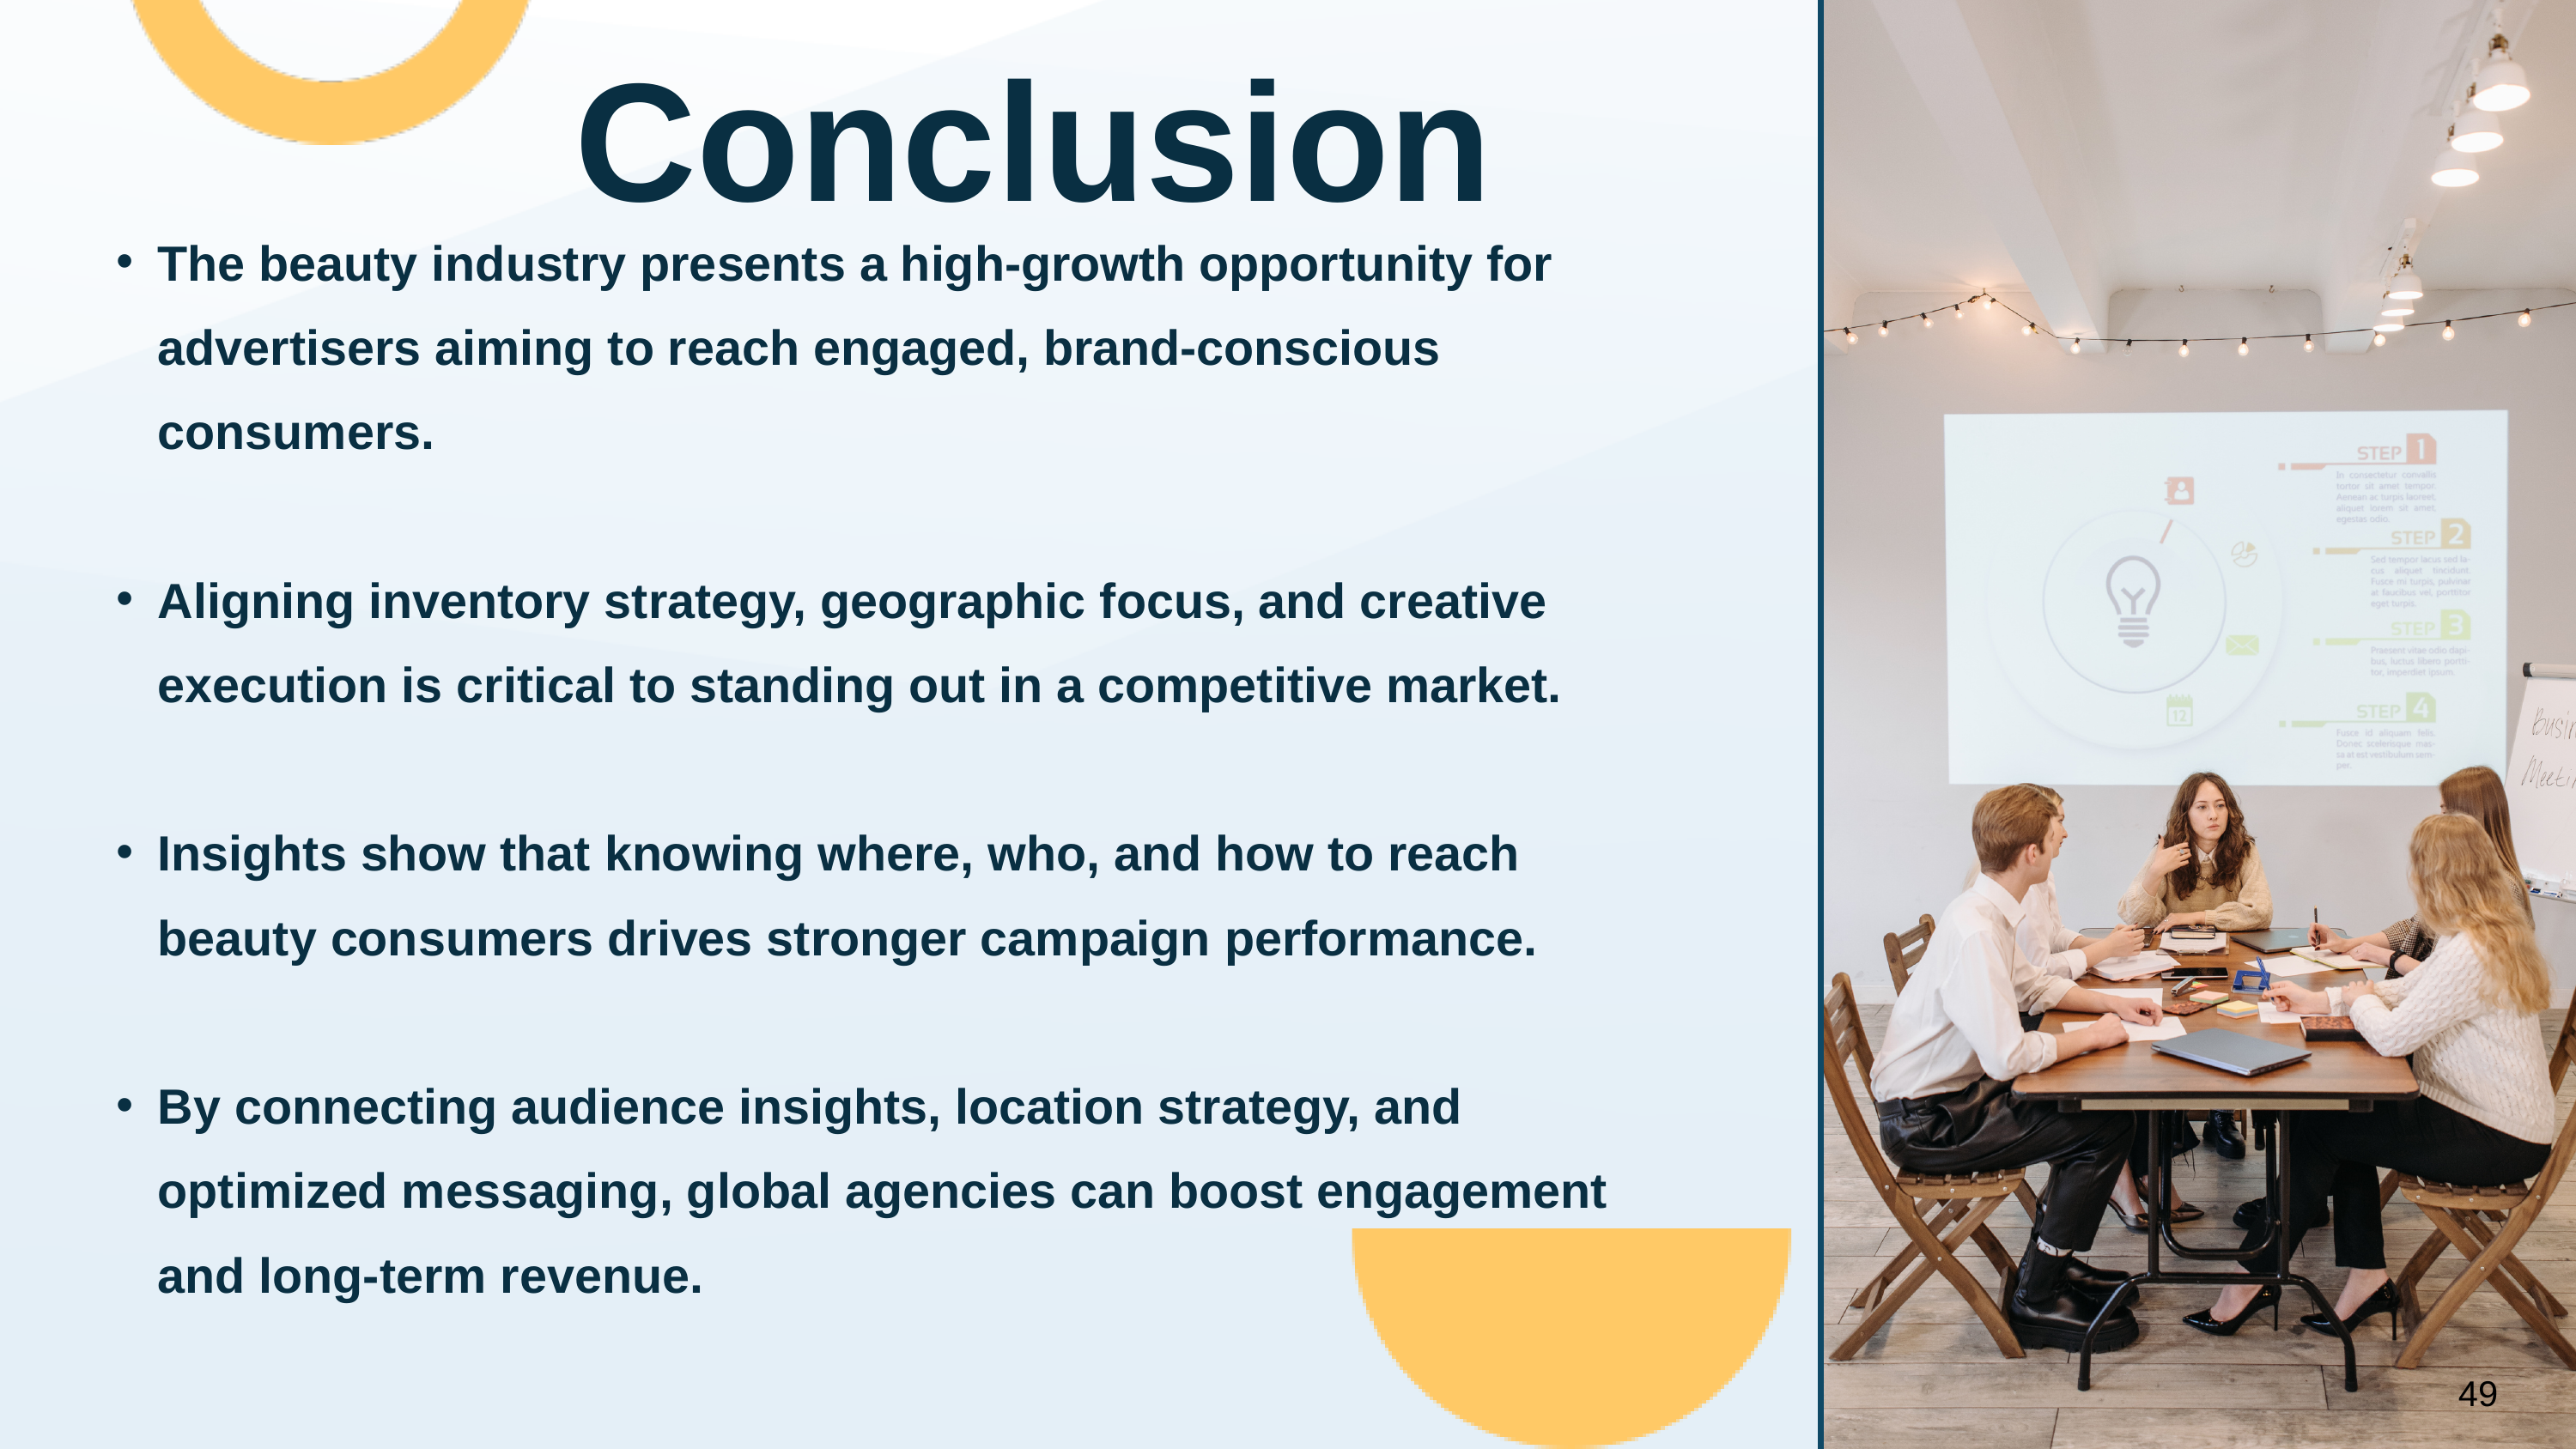

Conclusion
The beauty industry presents a high-growth opportunity for advertisers aiming to reach engaged, brand-conscious consumers.

Aligning inventory strategy, geographic focus, and creative execution is critical to standing out in a competitive market.

Insights show that knowing where, who, and how to reach beauty consumers drives stronger campaign performance.

By connecting audience insights, location strategy, and optimized messaging, global agencies can boost engagement and long-term revenue.

49